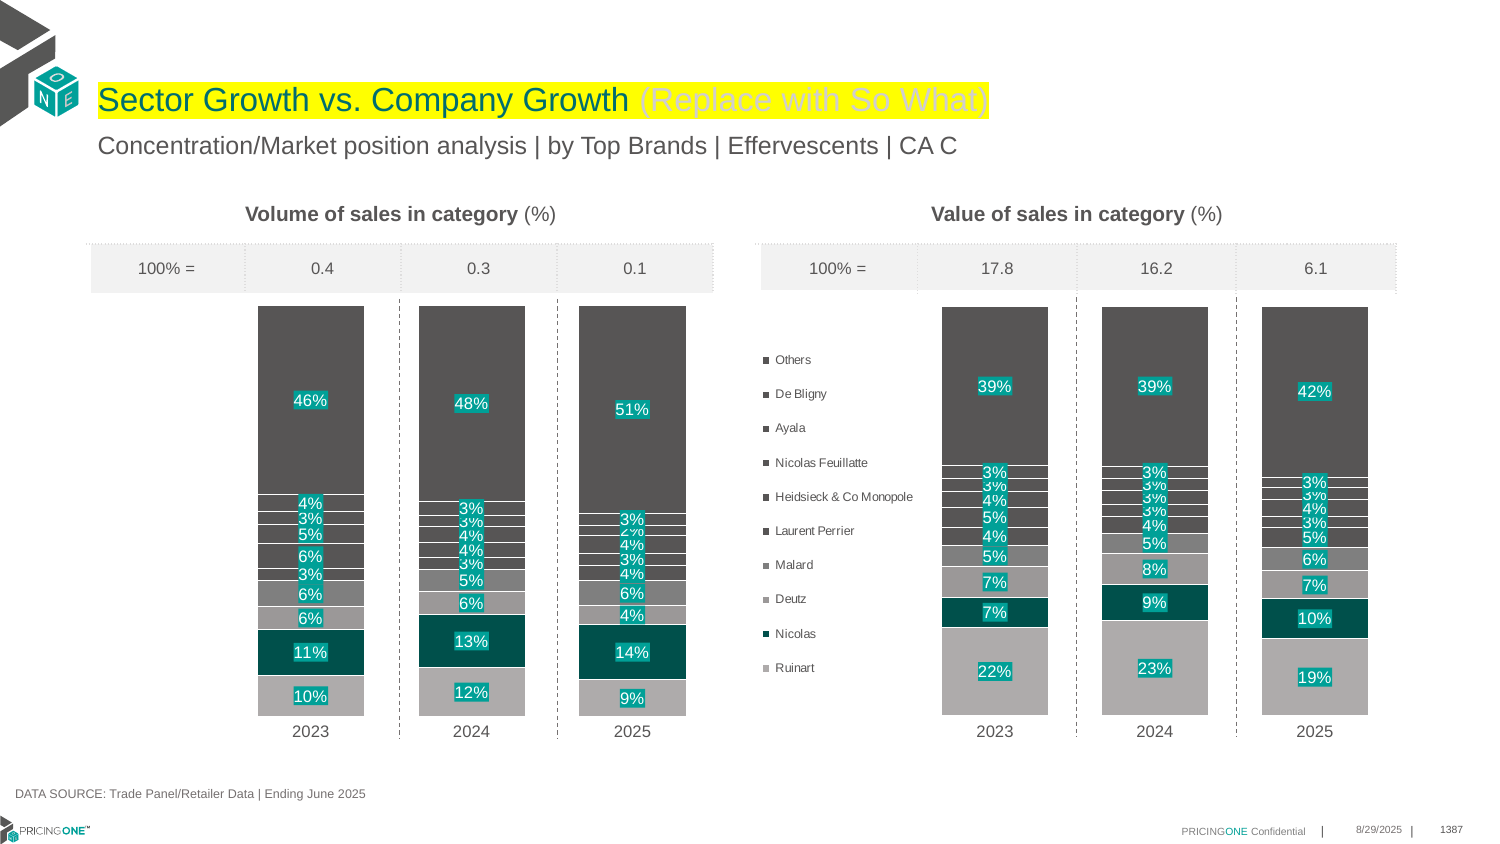

# Sector Growth vs. Company Growth (Replace with So What)
Concentration/Market position analysis | by Top Brands | Effervescents | CA C
| Volume of sales in category (%) |  |  |  |
| --- | --- | --- | --- |
| 100% = | 0.4 | 0.3 | 0.1 |
| Value of sales in category (%) |  |  |  |
| --- | --- | --- | --- |
| 100% = | 17.8 | 16.2 | 6.1 |

### Chart

| Category | Ruinart | Nicolas | Deutz | Malard | Laurent Perrier | Heidsieck & Co Monopole | Nicolas Feuillatte | Ayala | De Bligny | Others |
|---|---|---|---|---|---|---|---|---|---|---|
| 2023 | 0.10026067191895859 | 0.11163063001011958 | 0.0550325045167238 | 0.06255861144519267 | 0.030448811346645968 | 0.06125790095526722 | 0.04602554796734184 | 0.03090180827898253 | 0.041084967389519084 | 0.46079854617124877 |
| 2024 | 0.11807018460163536 | 0.1299871747999327 | 0.055760604003087334 | 0.05442875630378895 | 0.028552029109141872 | 0.035913461817464326 | 0.03855104255529054 | 0.026816854982387114 | 0.03479053140433039 | 0.47712936042294135 |
| 2025 | 0.08837101984310106 | 0.1356342200455513 | 0.04494841984607827 | 0.0606978578977924 | 0.03656757521175402 | 0.030121916727451358 | 0.04306533486163419 | 0.024755496672968426 | 0.02904267829763163 | 0.5067954805960373 |

### Chart

| Category | Ruinart | Nicolas | Deutz | Malard | Laurent Perrier | Heidsieck & Co Monopole | Nicolas Feuillatte | Ayala | De Bligny | Others |
|---|---|---|---|---|---|---|---|---|---|---|
| 2023 | 0.21595644396409128 | 0.07291687454602662 | 0.07475820550310328 | 0.05231600421007351 | 0.043029186458889805 | 0.04822302708738095 | 0.0391765858030713 | 0.03172244185837992 | 0.03193639715139271 | 0.3899648334175906 |
| 2024 | 0.23220899773154355 | 0.08748522660110401 | 0.07723884180129786 | 0.048476545951430326 | 0.03985121846658364 | 0.030504667262320737 | 0.034448331388422265 | 0.02934721852431114 | 0.02989476634207899 | 0.39054418593090745 |
| 2025 | 0.18827340346690652 | 0.09658572334568953 | 0.06859669279792305 | 0.05676371462001889 | 0.05003649444763047 | 0.025491338673093562 | 0.040964027561557155 | 0.029201332542290334 | 0.026842722129427923 | 0.4172445504154625 |
DATA SOURCE: Trade Panel/Retailer Data | Ending June 2025

8/29/2025
1387